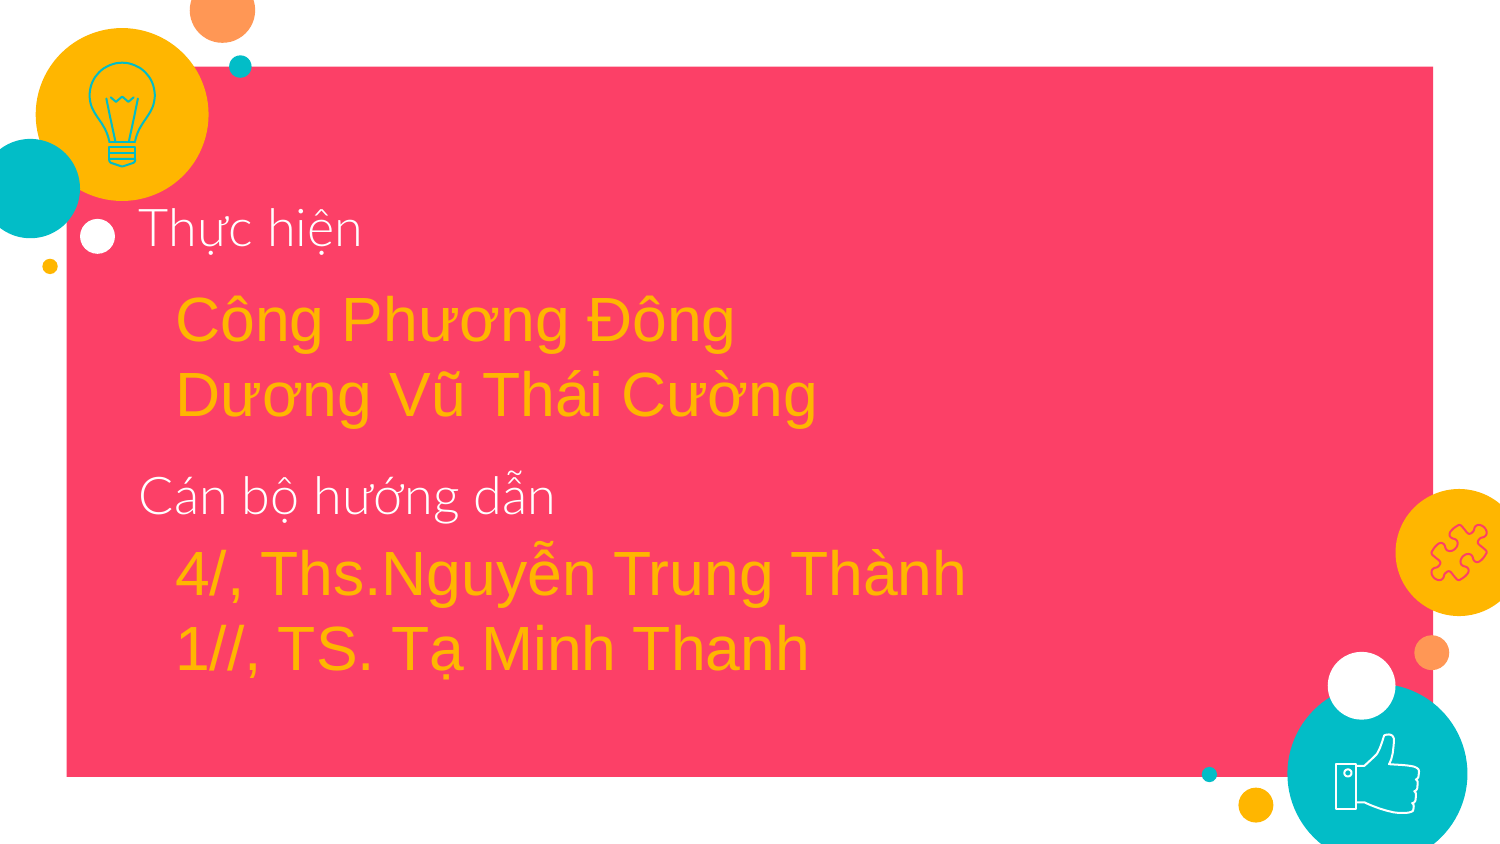

Thực hiện
Công Phương Đông
Dương Vũ Thái Cường
Cán bộ hướng dẫn
4/, Ths.Nguyễn Trung Thành
1//, TS. Tạ Minh Thanh